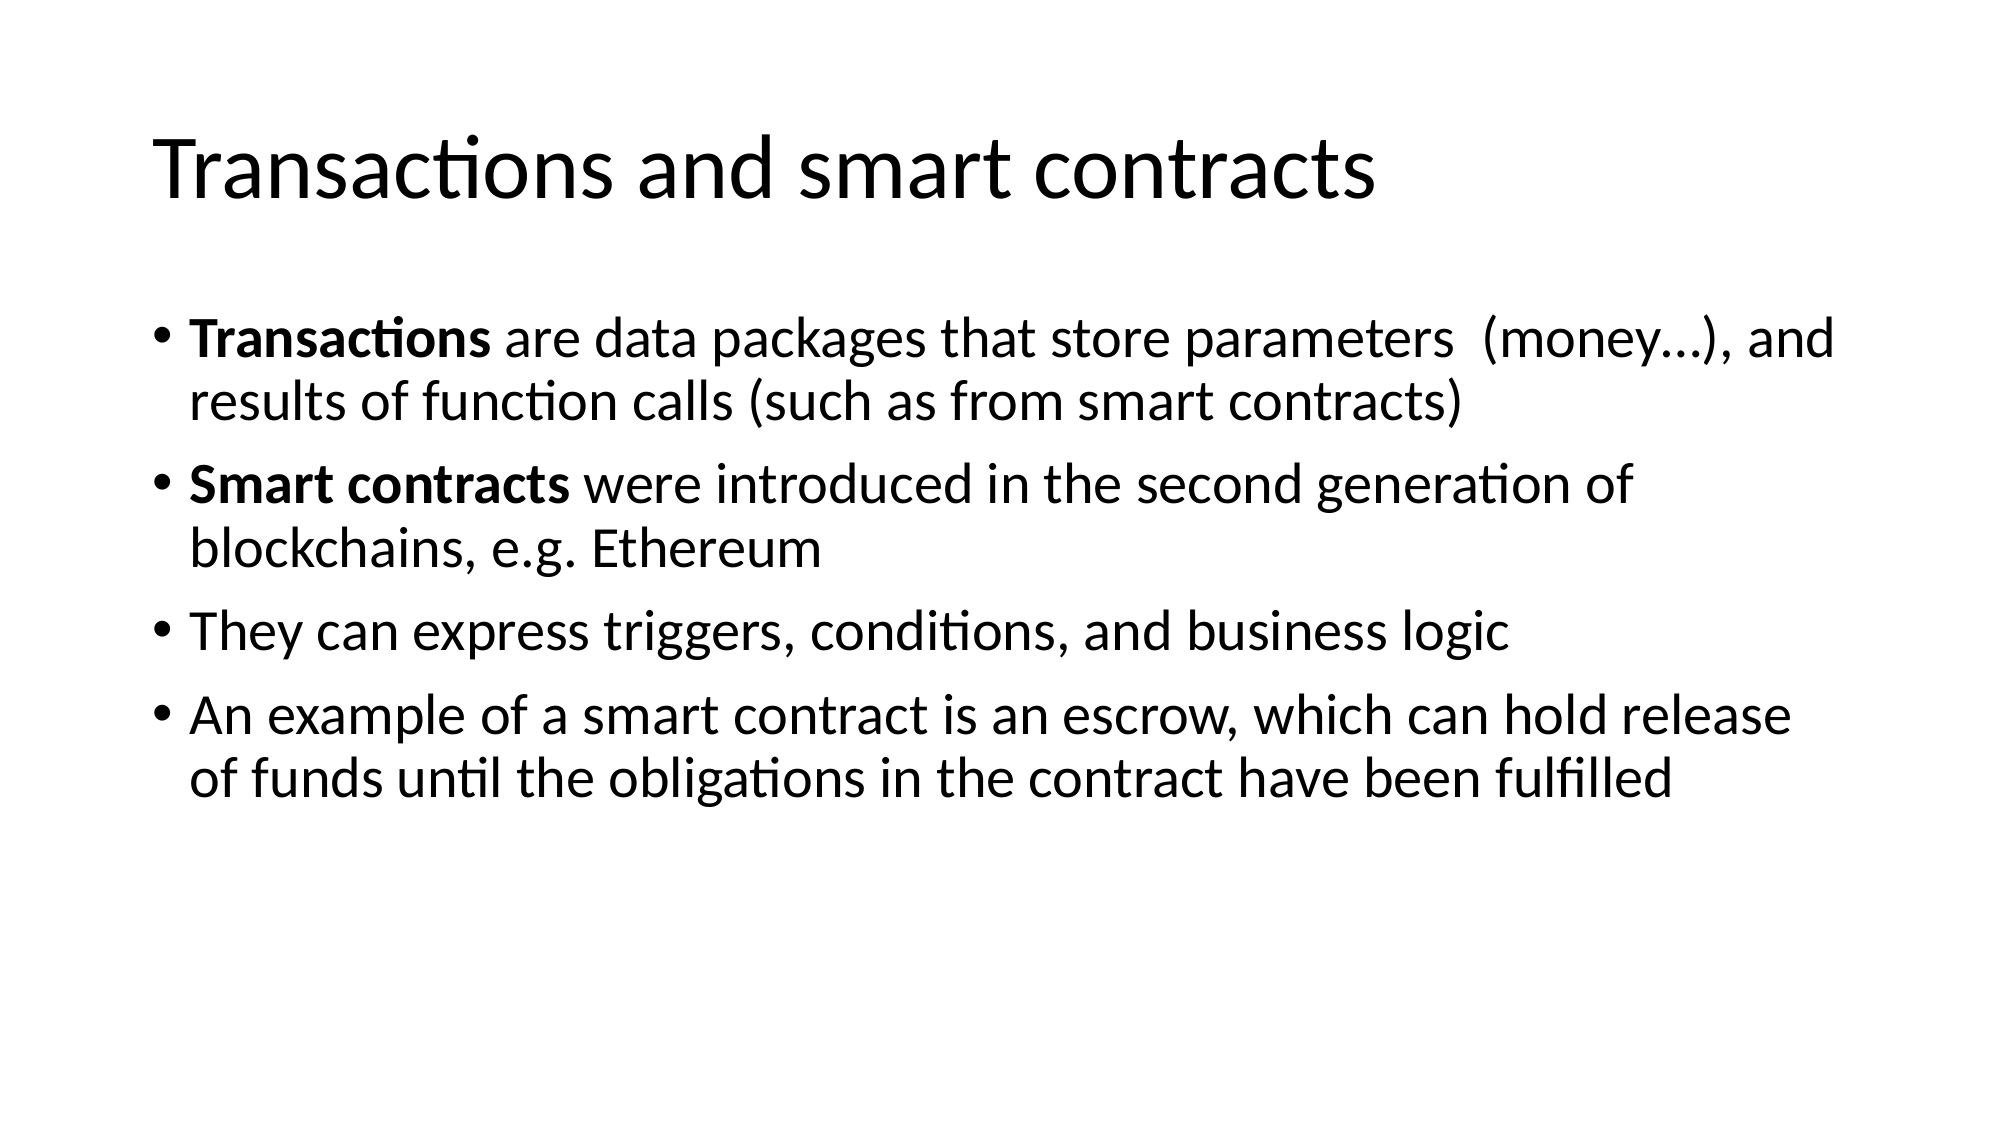

# Transactions and smart contracts
Transactions are data packages that store parameters  (money…), and results of function calls (such as from smart contracts)
Smart contracts were introduced in the second generation of blockchains, e.g. Ethereum
They can express triggers, conditions, and business logic
An example of a smart contract is an escrow, which can hold release of funds until the obligations in the contract have been fulfilled